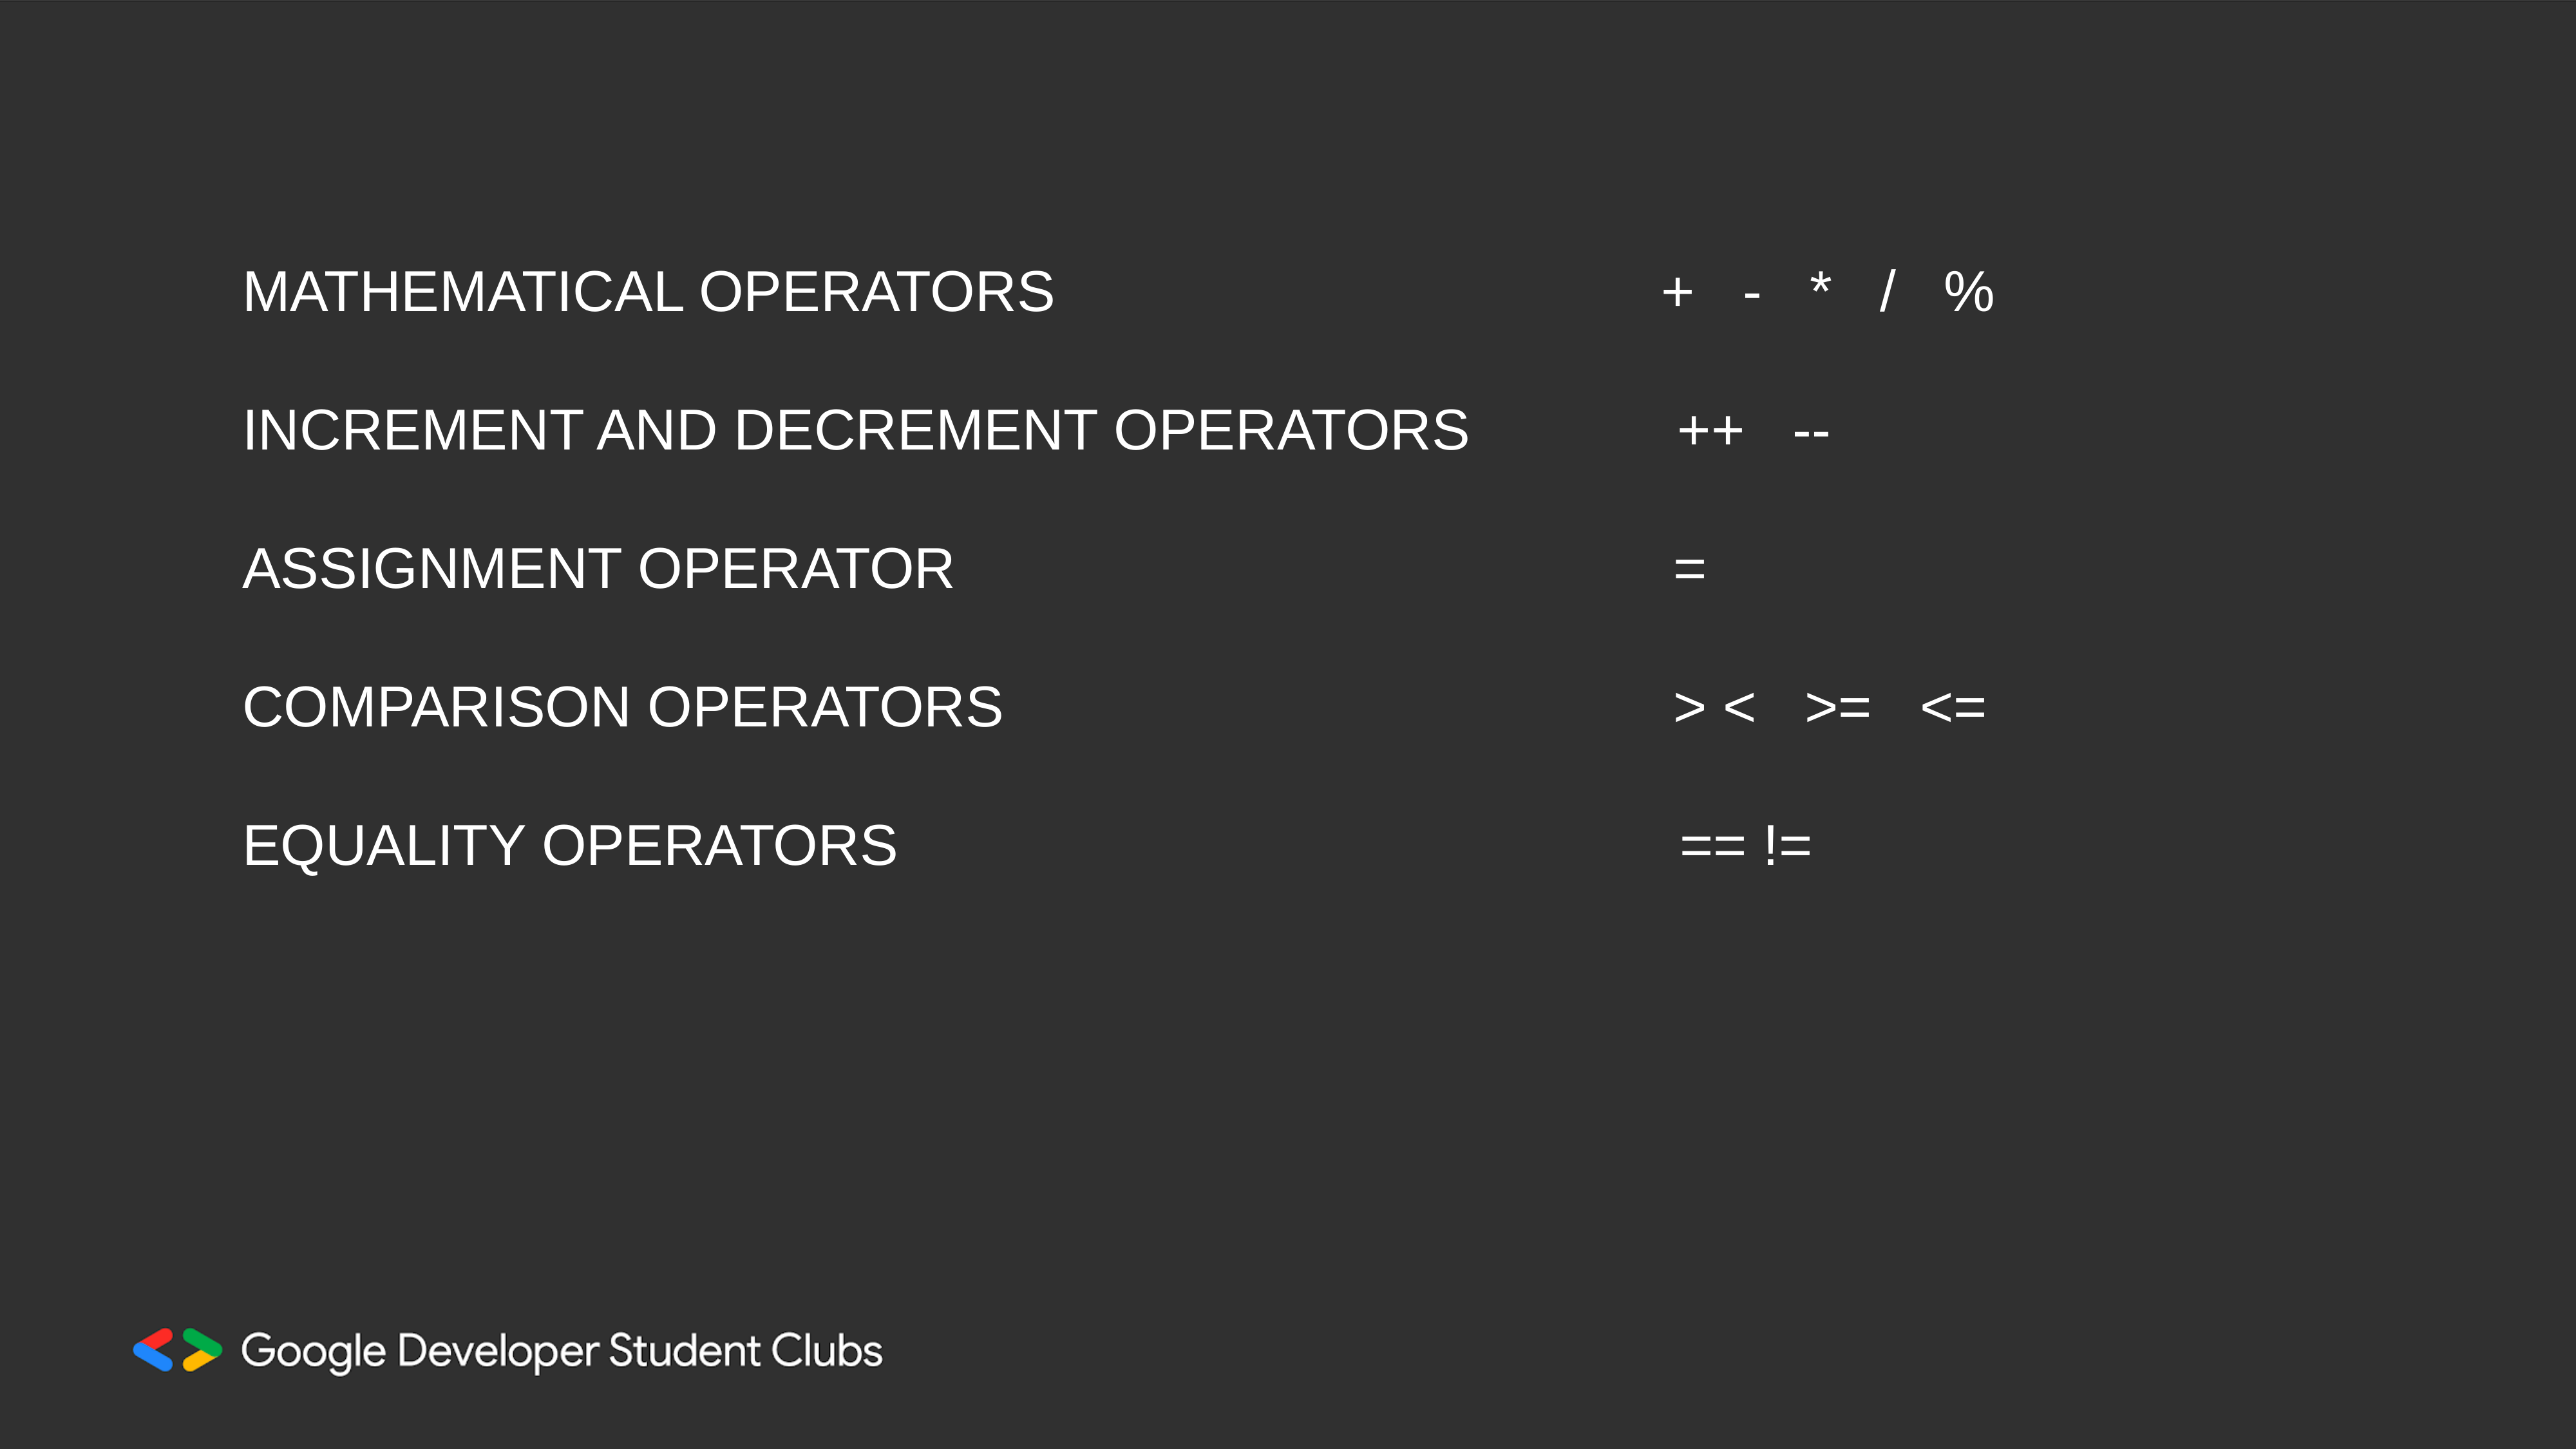

MATHEMATICAL OPERATORS                                      +   -   *   /   %

  INCREMENT AND DECREMENT OPERATORS             ++   --

  ASSIGNMENT OPERATOR                                             =

  COMPARISON OPERATORS                                          > <   >=   <=

  EQUALITY OPERATORS                                                 == !=